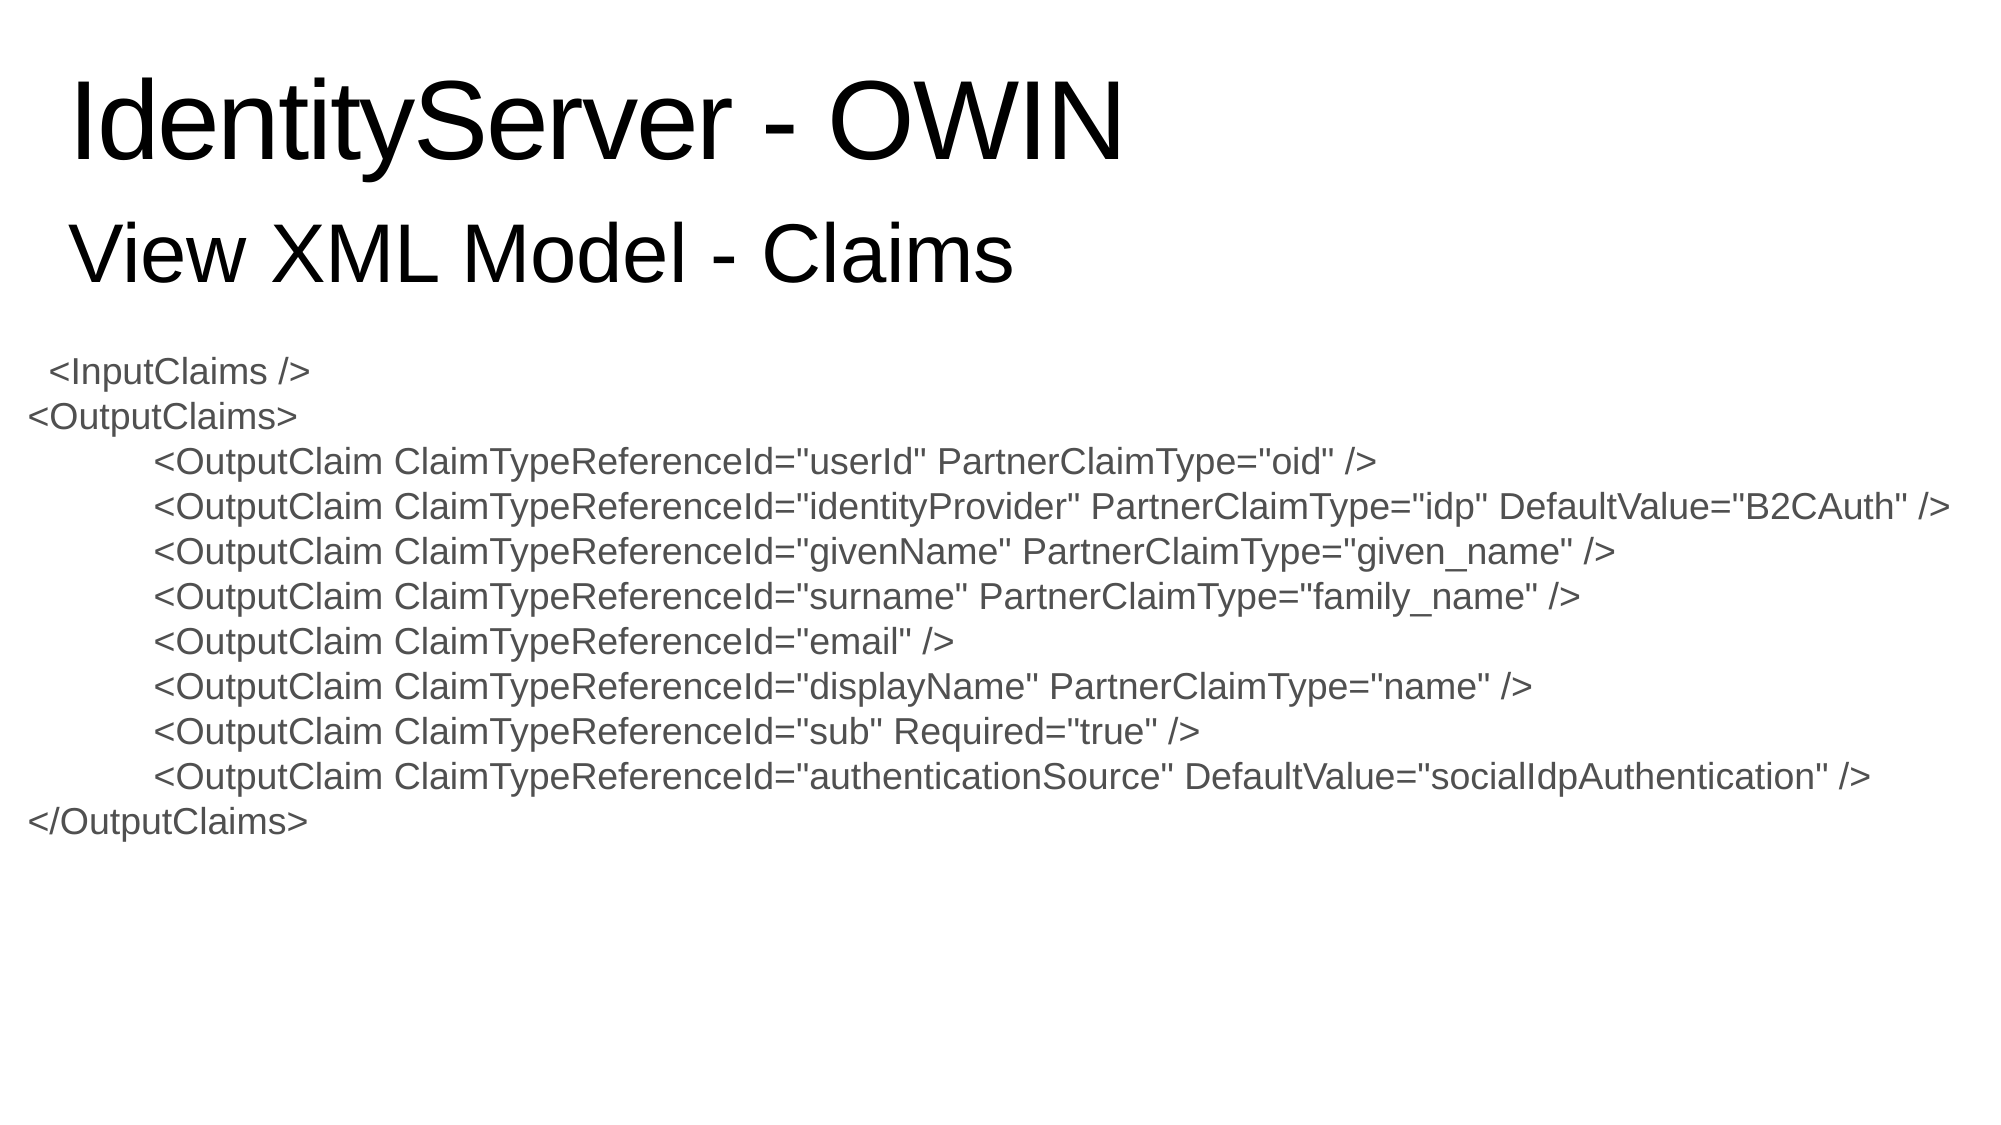

# IdentityServer - OWIN
View XML Model - Claims

  <InputClaims />
<OutputClaims>
            <OutputClaim ClaimTypeReferenceId="userId" PartnerClaimType="oid" />
            <OutputClaim ClaimTypeReferenceId="identityProvider" PartnerClaimType="idp" DefaultValue="B2CAuth" />
            <OutputClaim ClaimTypeReferenceId="givenName" PartnerClaimType="given_name" />
            <OutputClaim ClaimTypeReferenceId="surname" PartnerClaimType="family_name" />
            <OutputClaim ClaimTypeReferenceId="email" />
            <OutputClaim ClaimTypeReferenceId="displayName" PartnerClaimType="name" />
            <OutputClaim ClaimTypeReferenceId="sub" Required="true" />
            <OutputClaim ClaimTypeReferenceId="authenticationSource" DefaultValue="socialIdpAuthentication" />
</OutputClaims>